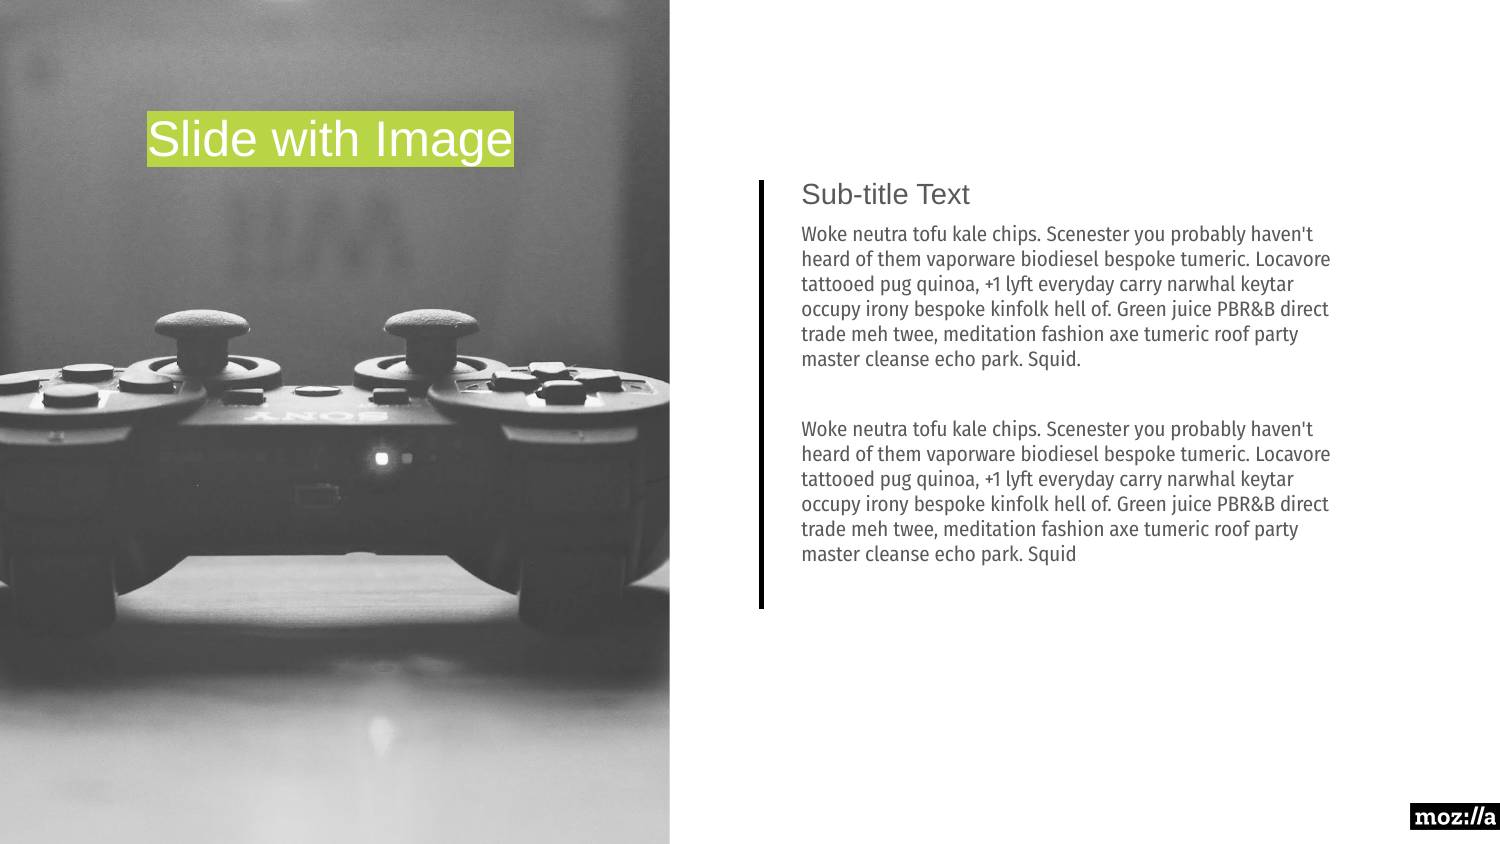

# Slide with Image
Sub-title Text
Woke neutra tofu kale chips. Scenester you probably haven't heard of them vaporware biodiesel bespoke tumeric. Locavore tattooed pug quinoa, +1 lyft everyday carry narwhal keytar occupy irony bespoke kinfolk hell of. Green juice PBR&B direct trade meh twee, meditation fashion axe tumeric roof party master cleanse echo park. Squid.

Woke neutra tofu kale chips. Scenester you probably haven't heard of them vaporware biodiesel bespoke tumeric. Locavore tattooed pug quinoa, +1 lyft everyday carry narwhal keytar occupy irony bespoke kinfolk hell of. Green juice PBR&B direct trade meh twee, meditation fashion axe tumeric roof party master cleanse echo park. Squid